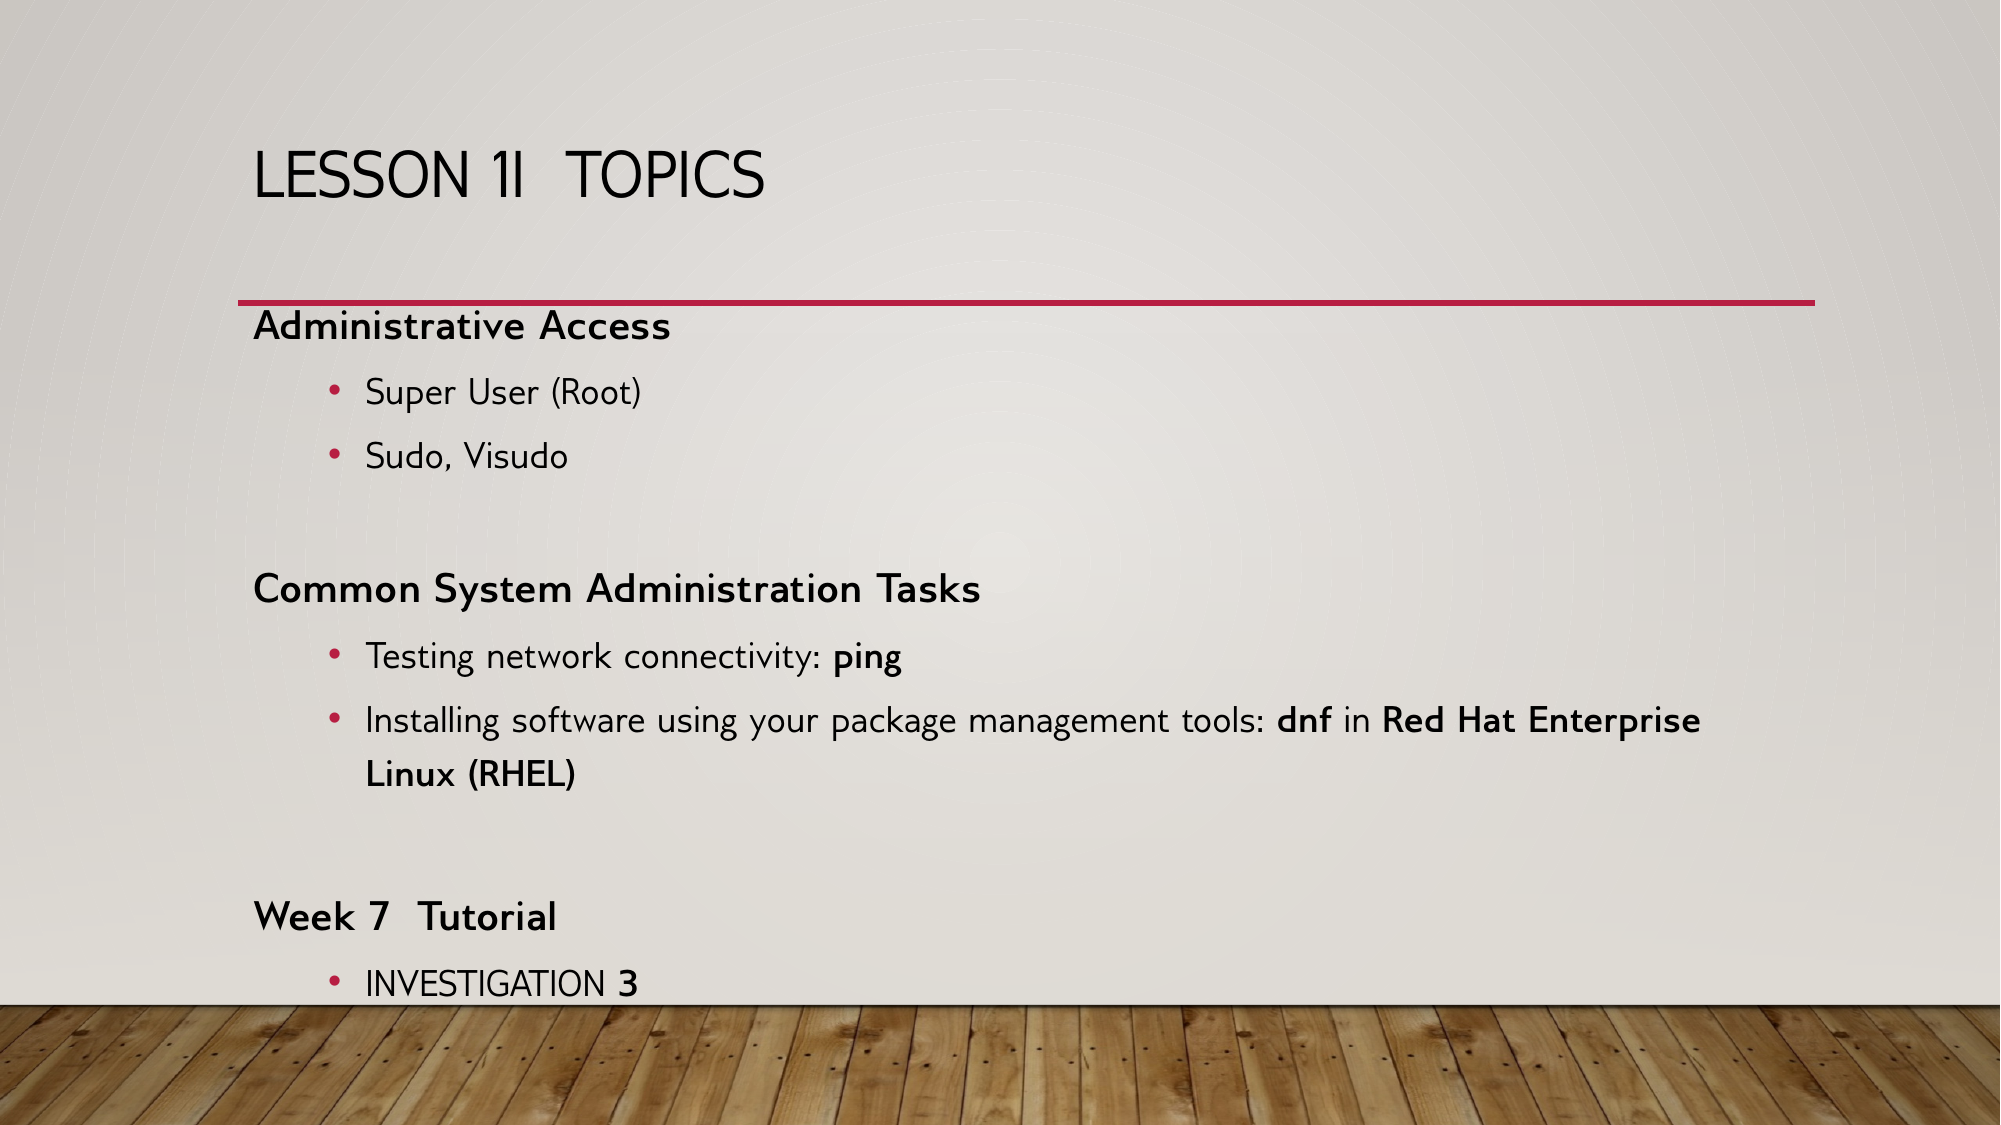

# Lesson 1I  topics
Administrative Access
Super User (Root)
Sudo, Visudo
Common System Administration Tasks
Testing network connectivity: ping
Installing software using your package management tools: dnf in Red Hat Enterprise Linux (RHEL)

Week 7  Tutorial
INVESTIGATION 3